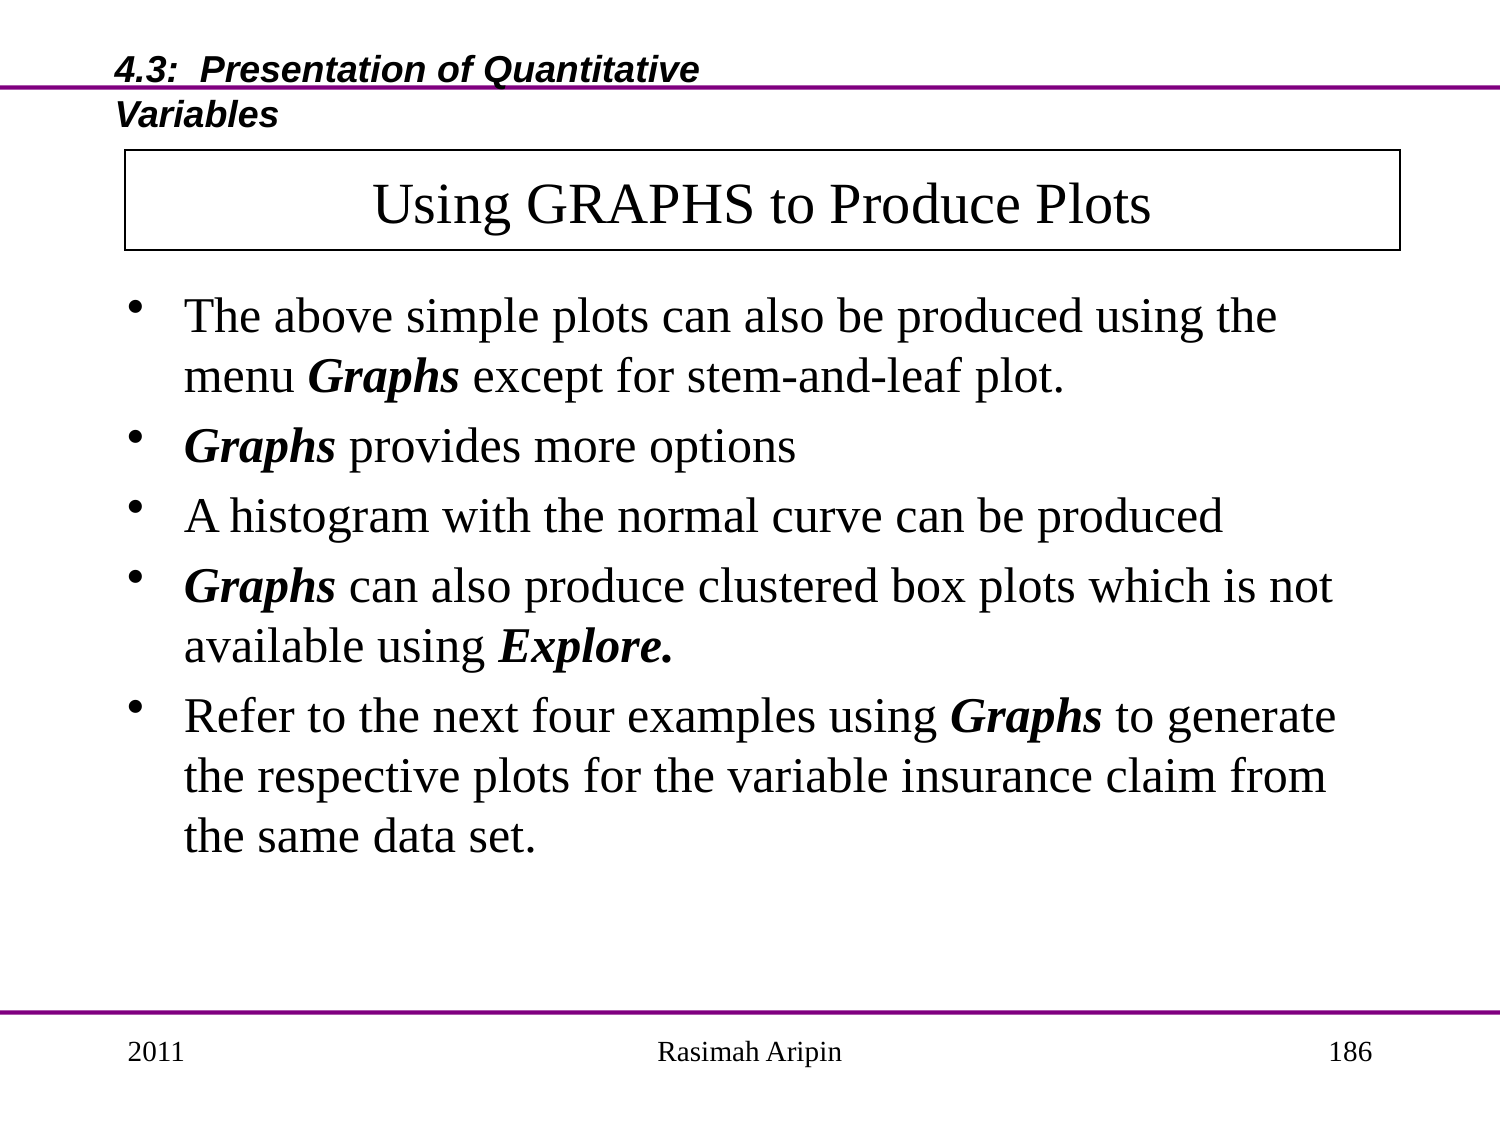

4.3:  Presentation of Quantitative Variables
# Using GRAPHS to Produce Plots
The above simple plots can also be produced using the menu Graphs except for stem-and-leaf plot.
Graphs provides more options
A histogram with the normal curve can be produced
Graphs can also produce clustered box plots which is not available using Explore.
Refer to the next four examples using Graphs to generate the respective plots for the variable insurance claim from the same data set.
2011
Rasimah Aripin
186